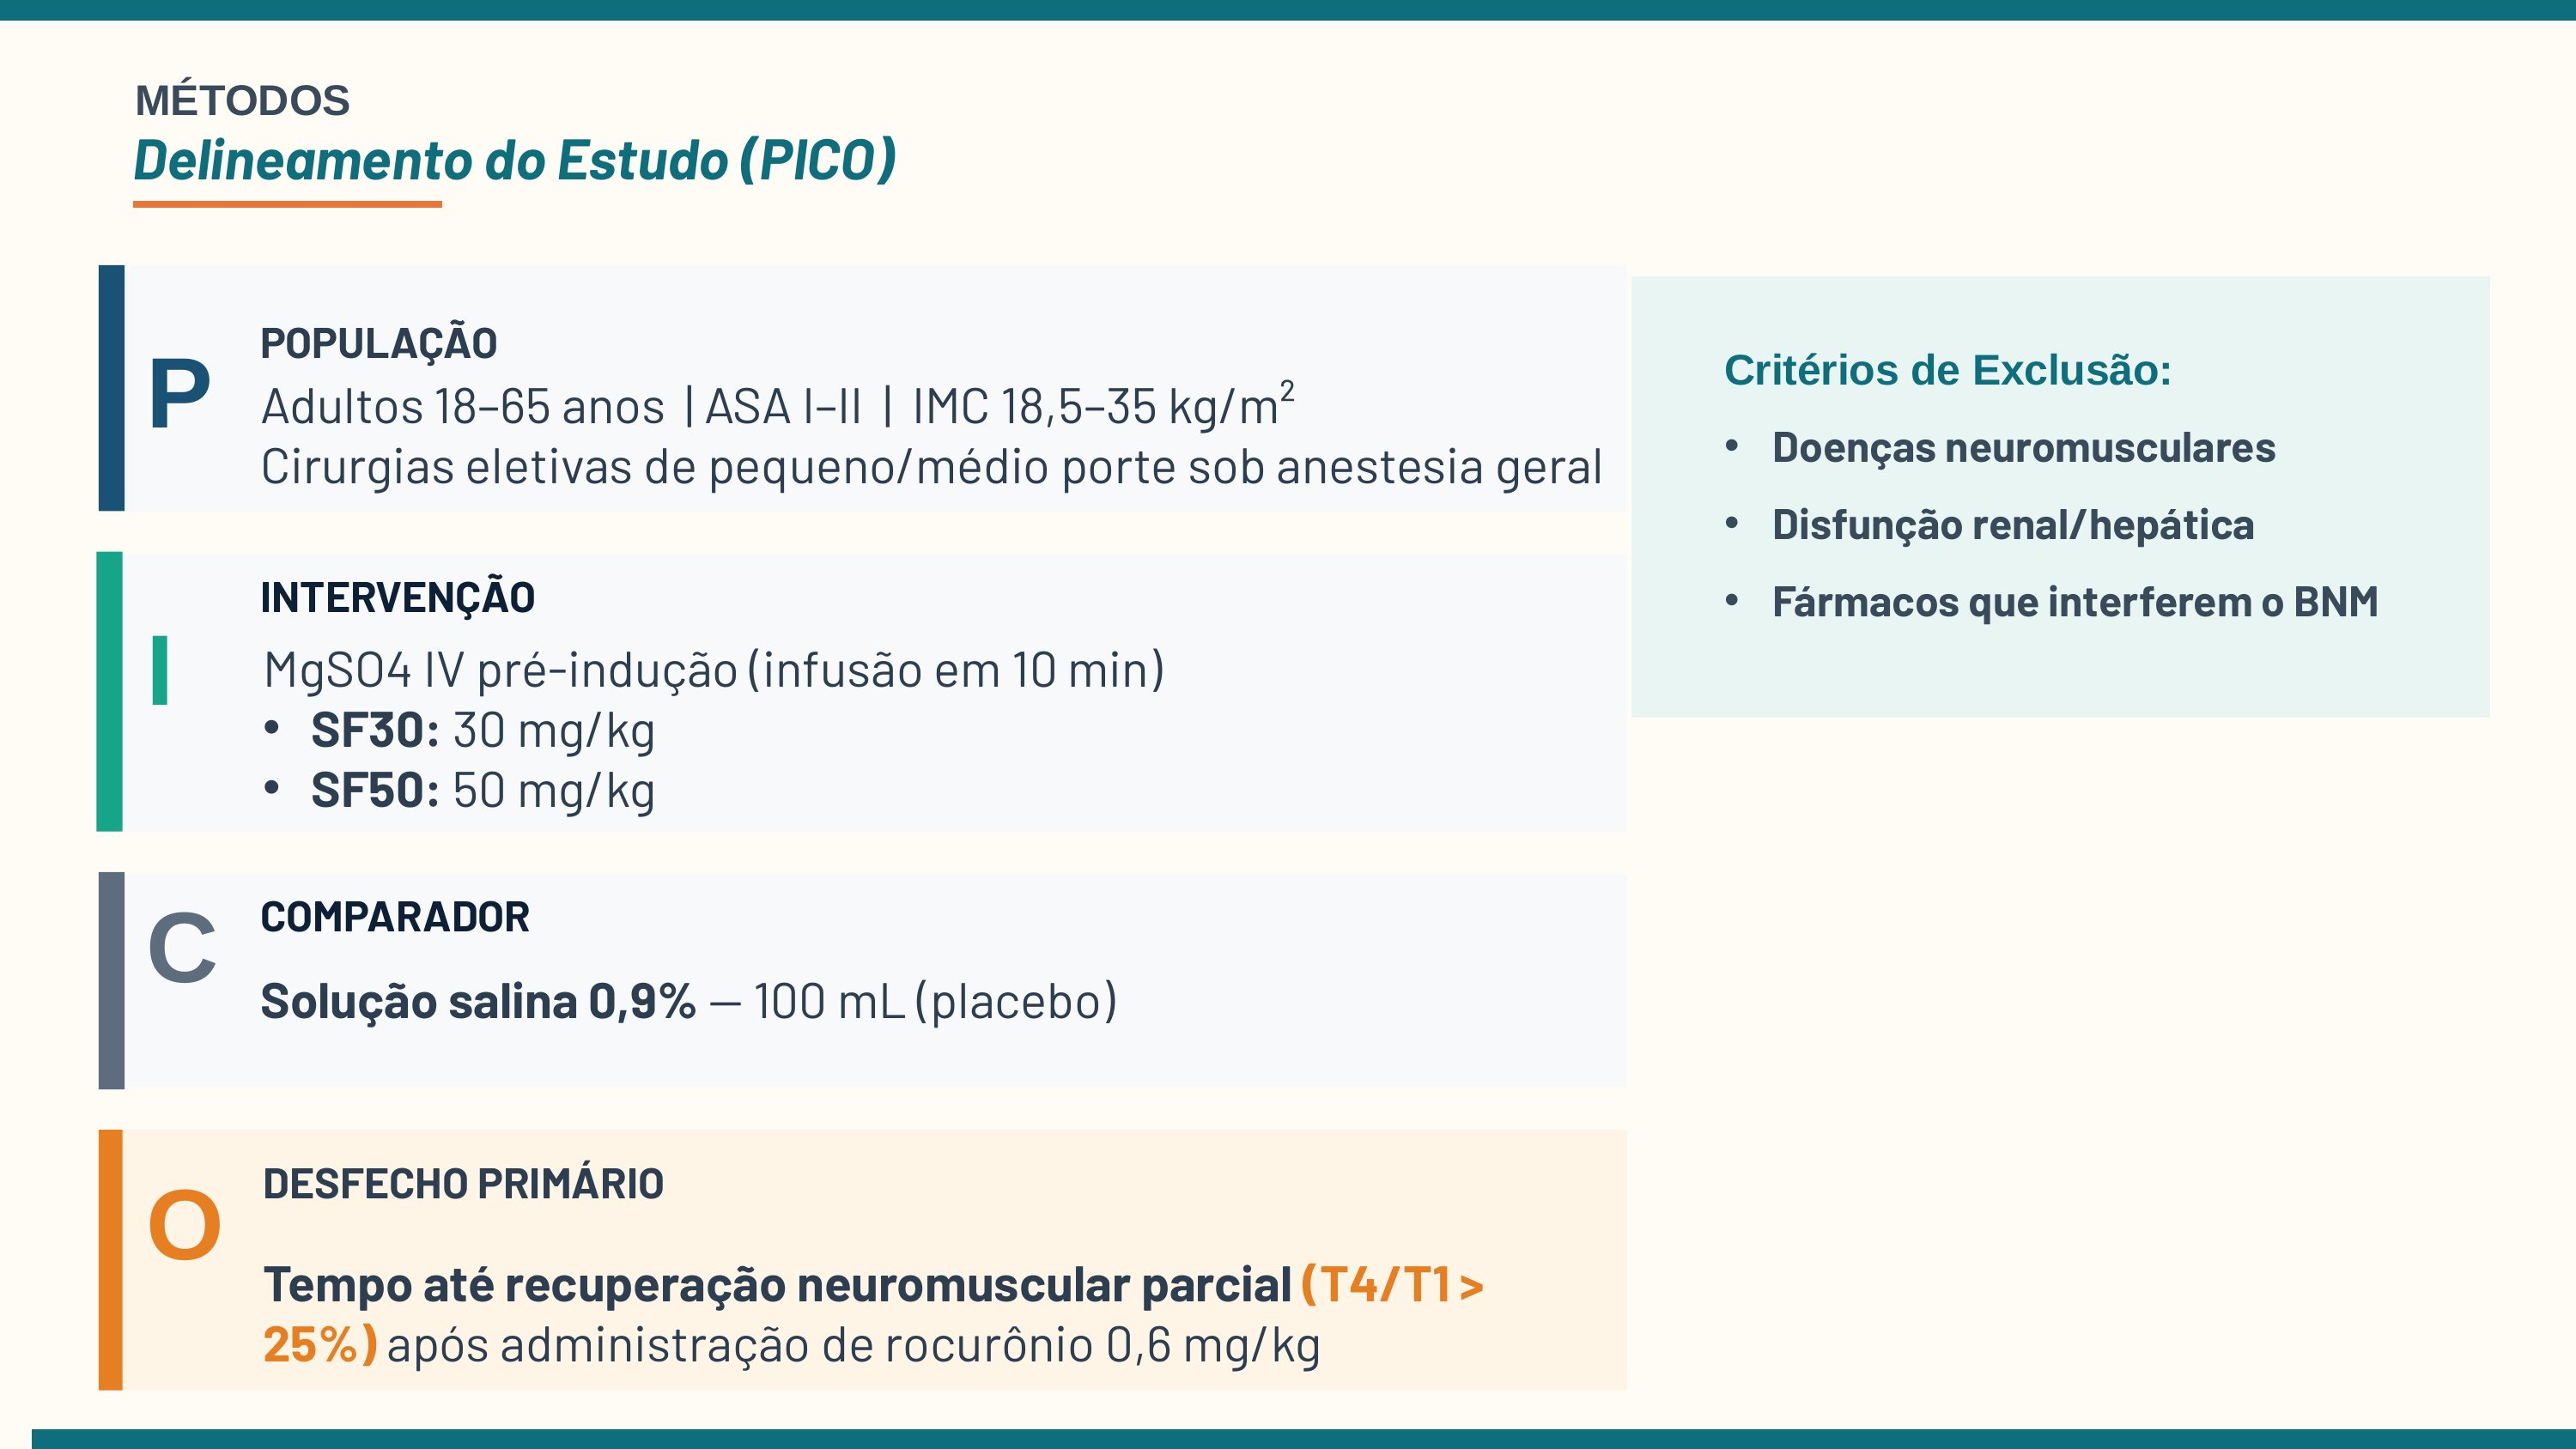

MÉTODOS
Delineamento do Estudo (PICO)

POPULAÇÃO
P
Adultos 18–65 anos  | ASA I–II  |  IMC 18,5–35 kg/m²
Cirurgias eletivas de pequeno/médio porte sob anestesia geral
INTERVENÇÃO

I
MgSO4 IV pré-indução (infusão em 10 min)
SF30: 30 mg/kg
SF50: 50 mg/kg
C
COMPARADOR

Solução salina 0,9% — 100 mL (placebo)

O
DESFECHO PRIMÁRIO
Tempo até recuperação neuromuscular parcial (T4/T1 > 25%) após administração de rocurônio 0,6 mg/kg

Critérios de Exclusão:
Doenças neuromusculares
Disfunção renal/hepática
Fármacos que interferem o BNM